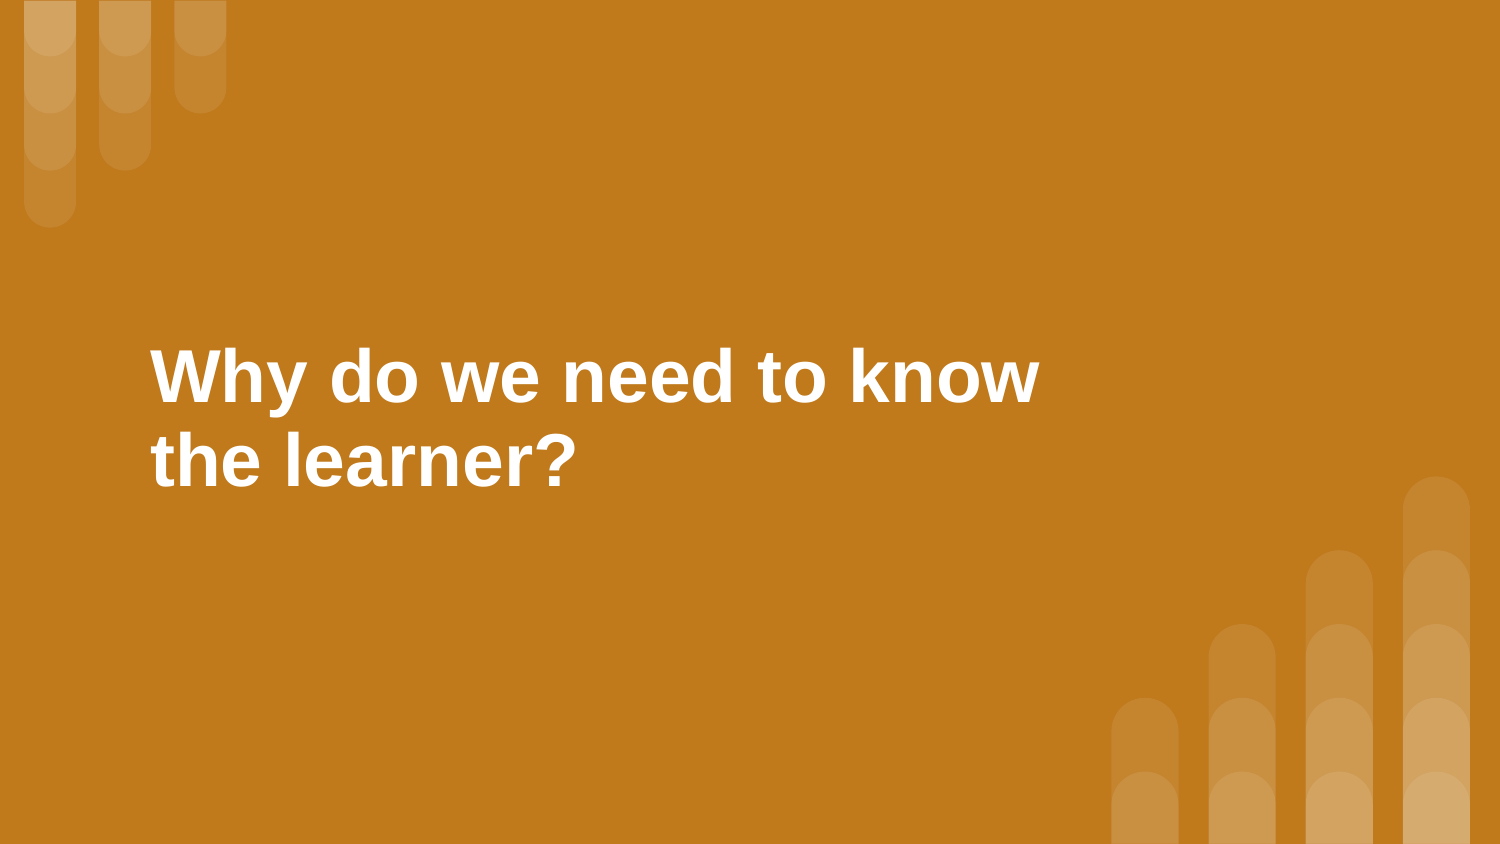

# Why do we need to know the learner?